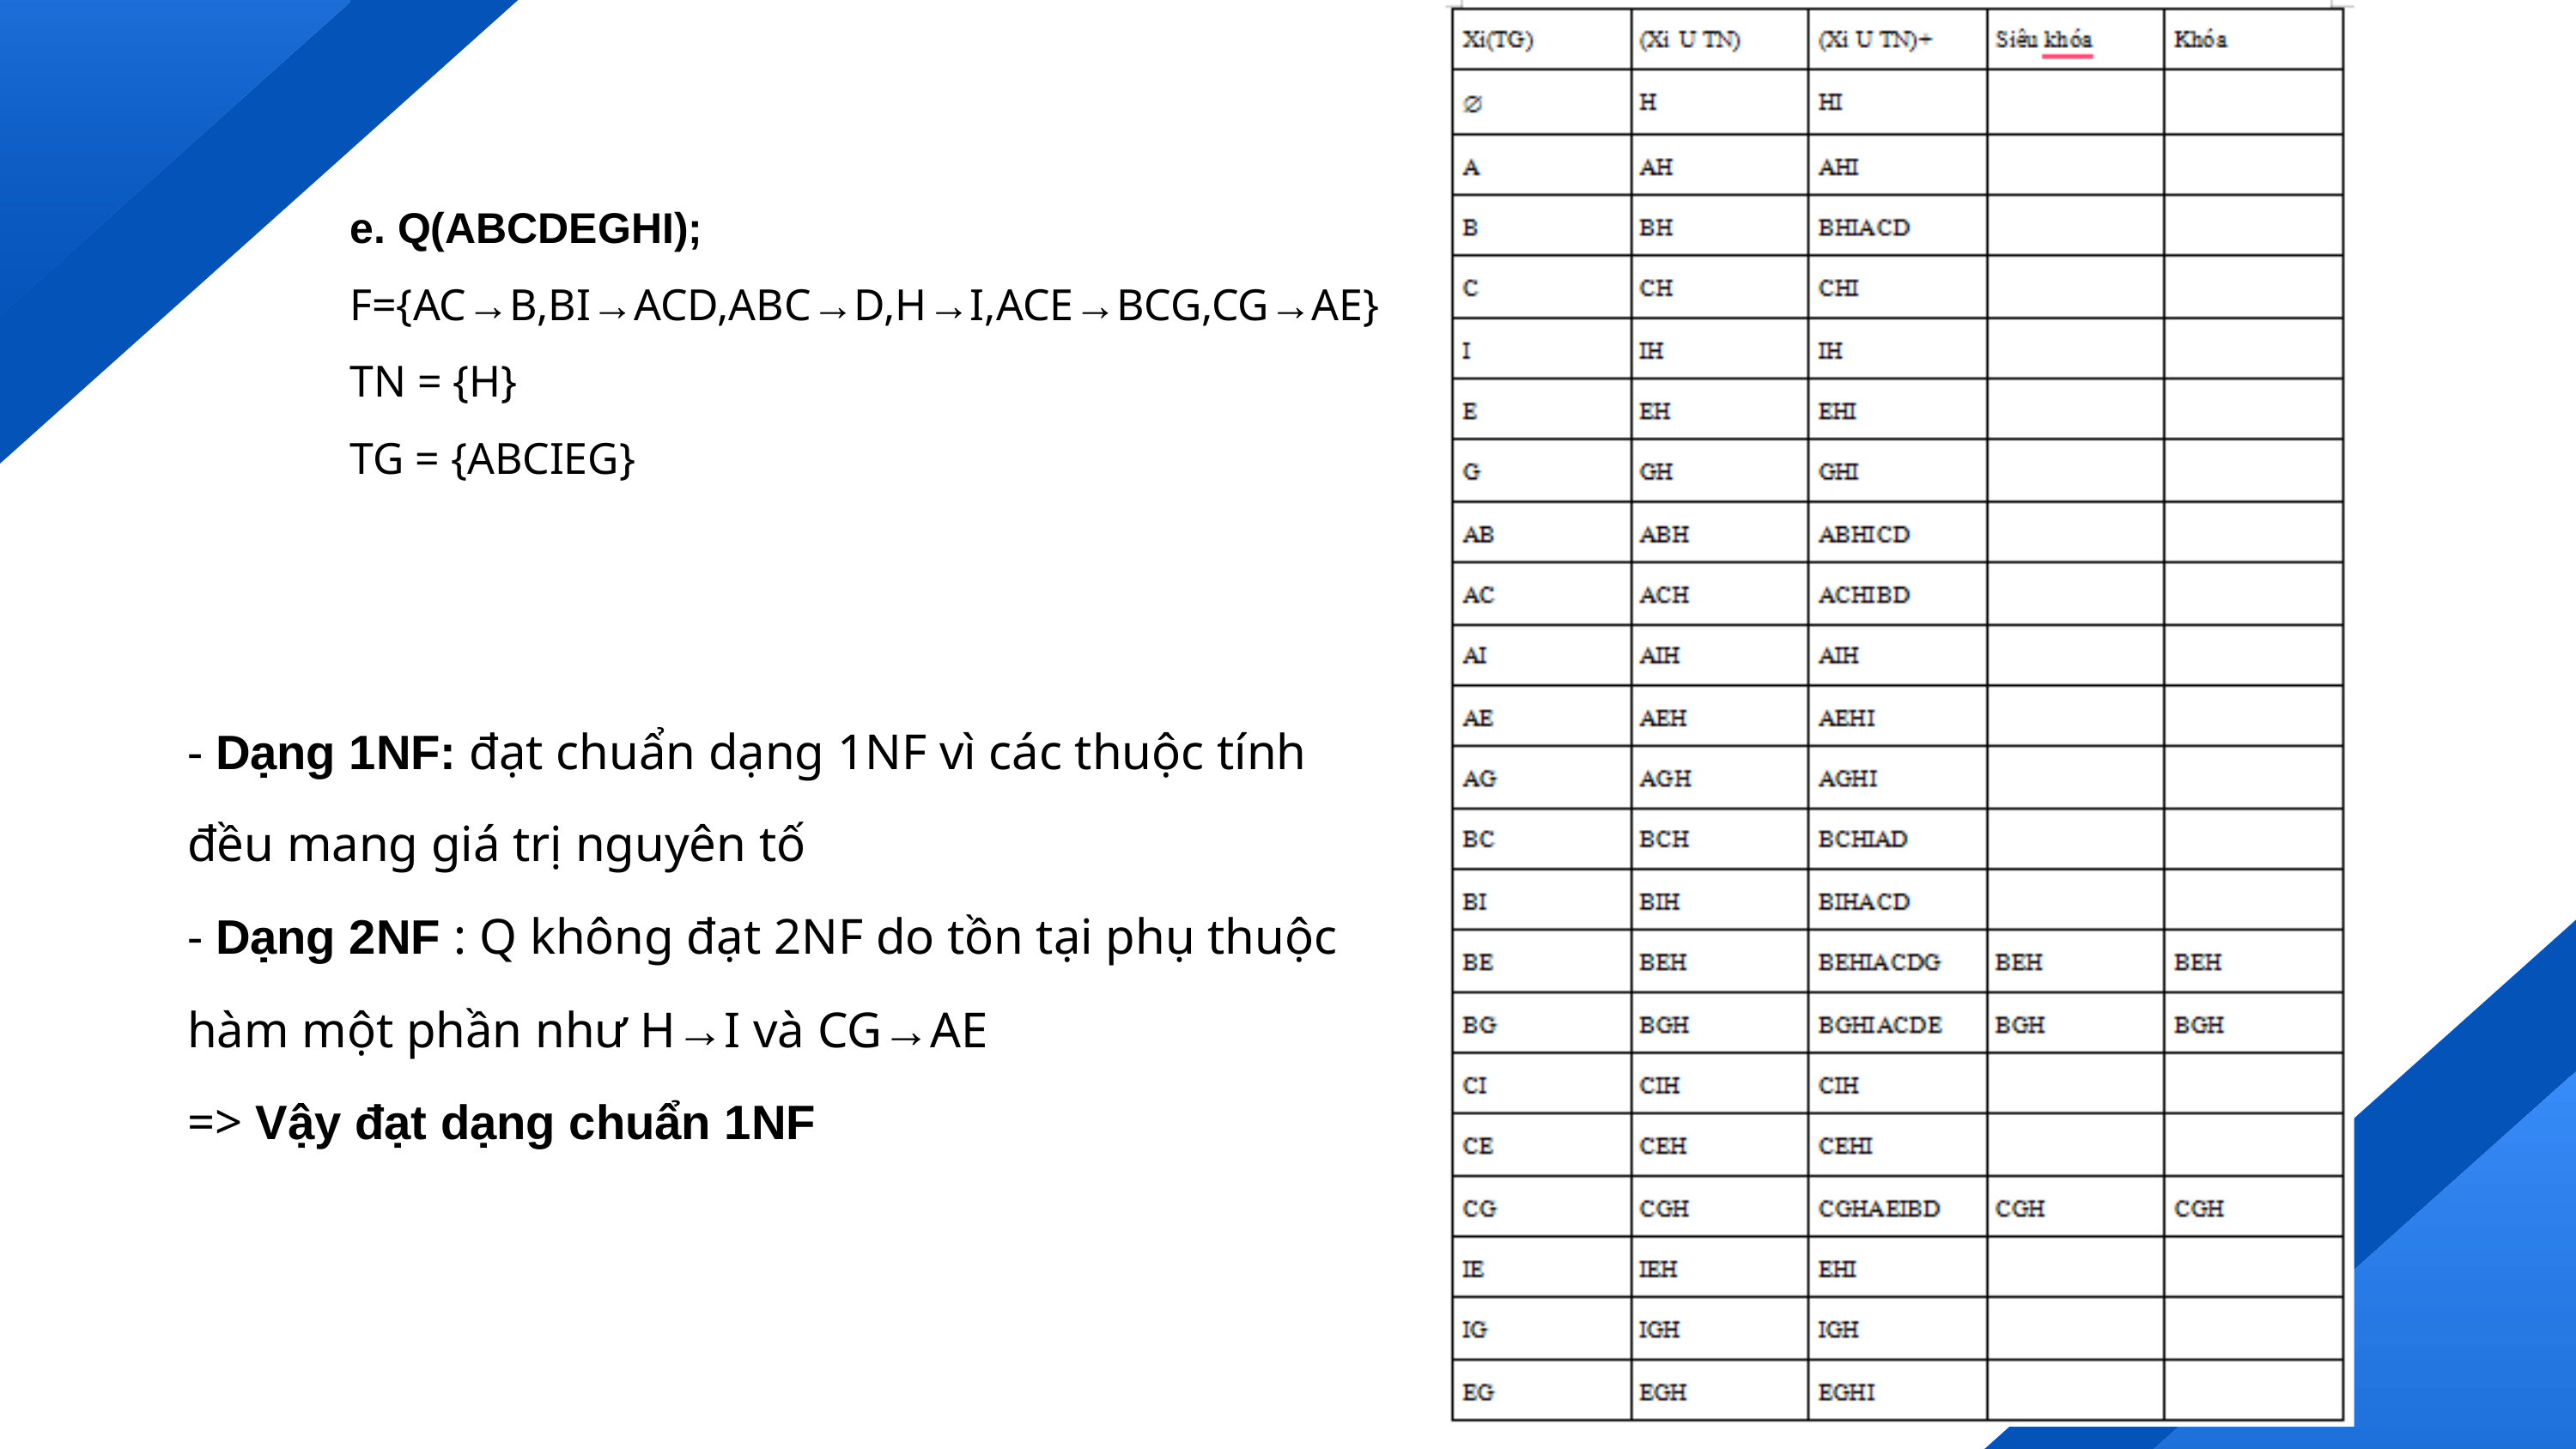

e. Q(ABCDEGHI);
F={AC→B,BI→ACD,ABC→D,H→I,ACE→BCG,CG→AE}
TN = {H}
TG = {ABCIEG}
- Dạng 1NF: đạt chuẩn dạng 1NF vì các thuộc tính đều mang giá trị nguyên tố
- Dạng 2NF : Q không đạt 2NF do tồn tại phụ thuộc hàm một phần như H→I và CG→AE
=> Vậy đạt dạng chuẩn 1NF